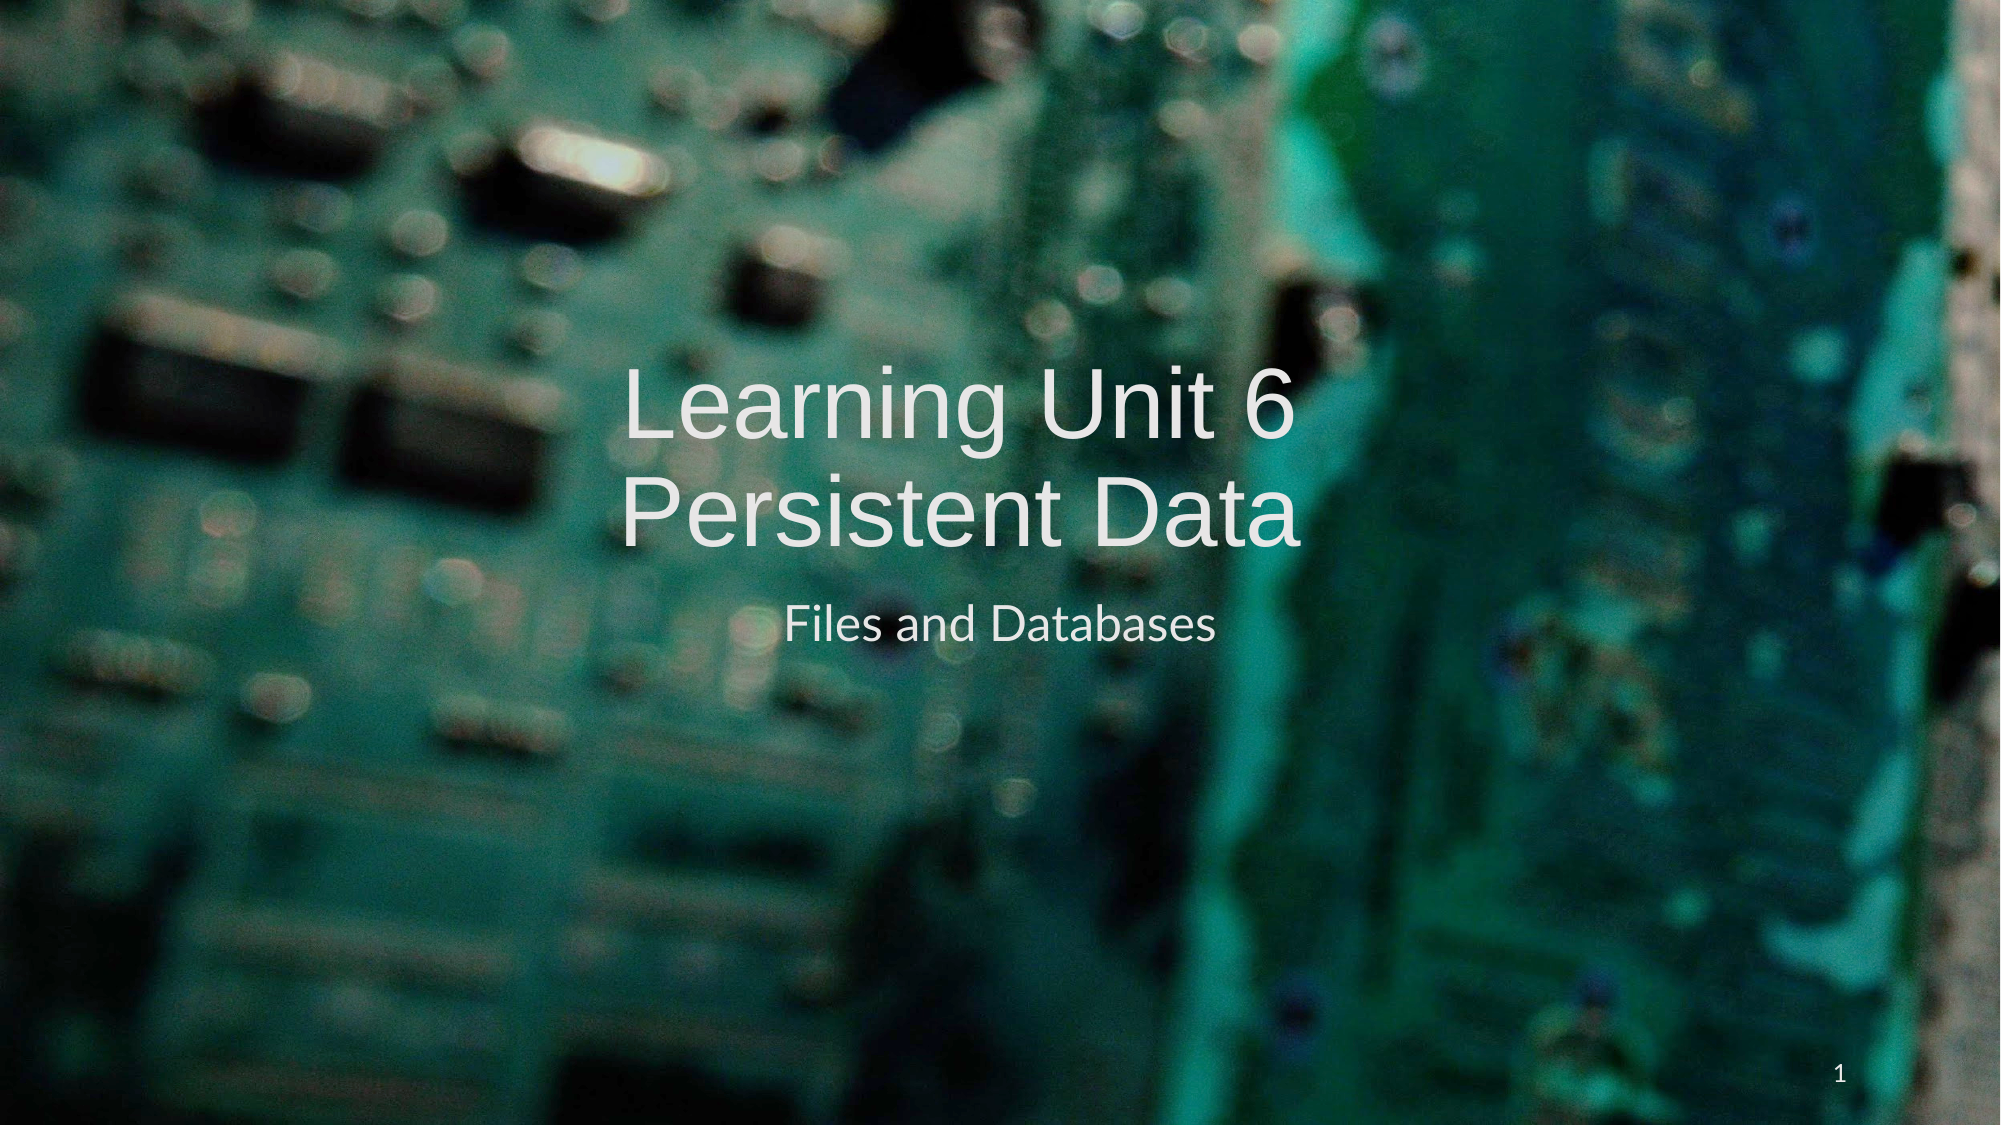

# Learning Unit 6 Persistent Data
Files and Databases
1